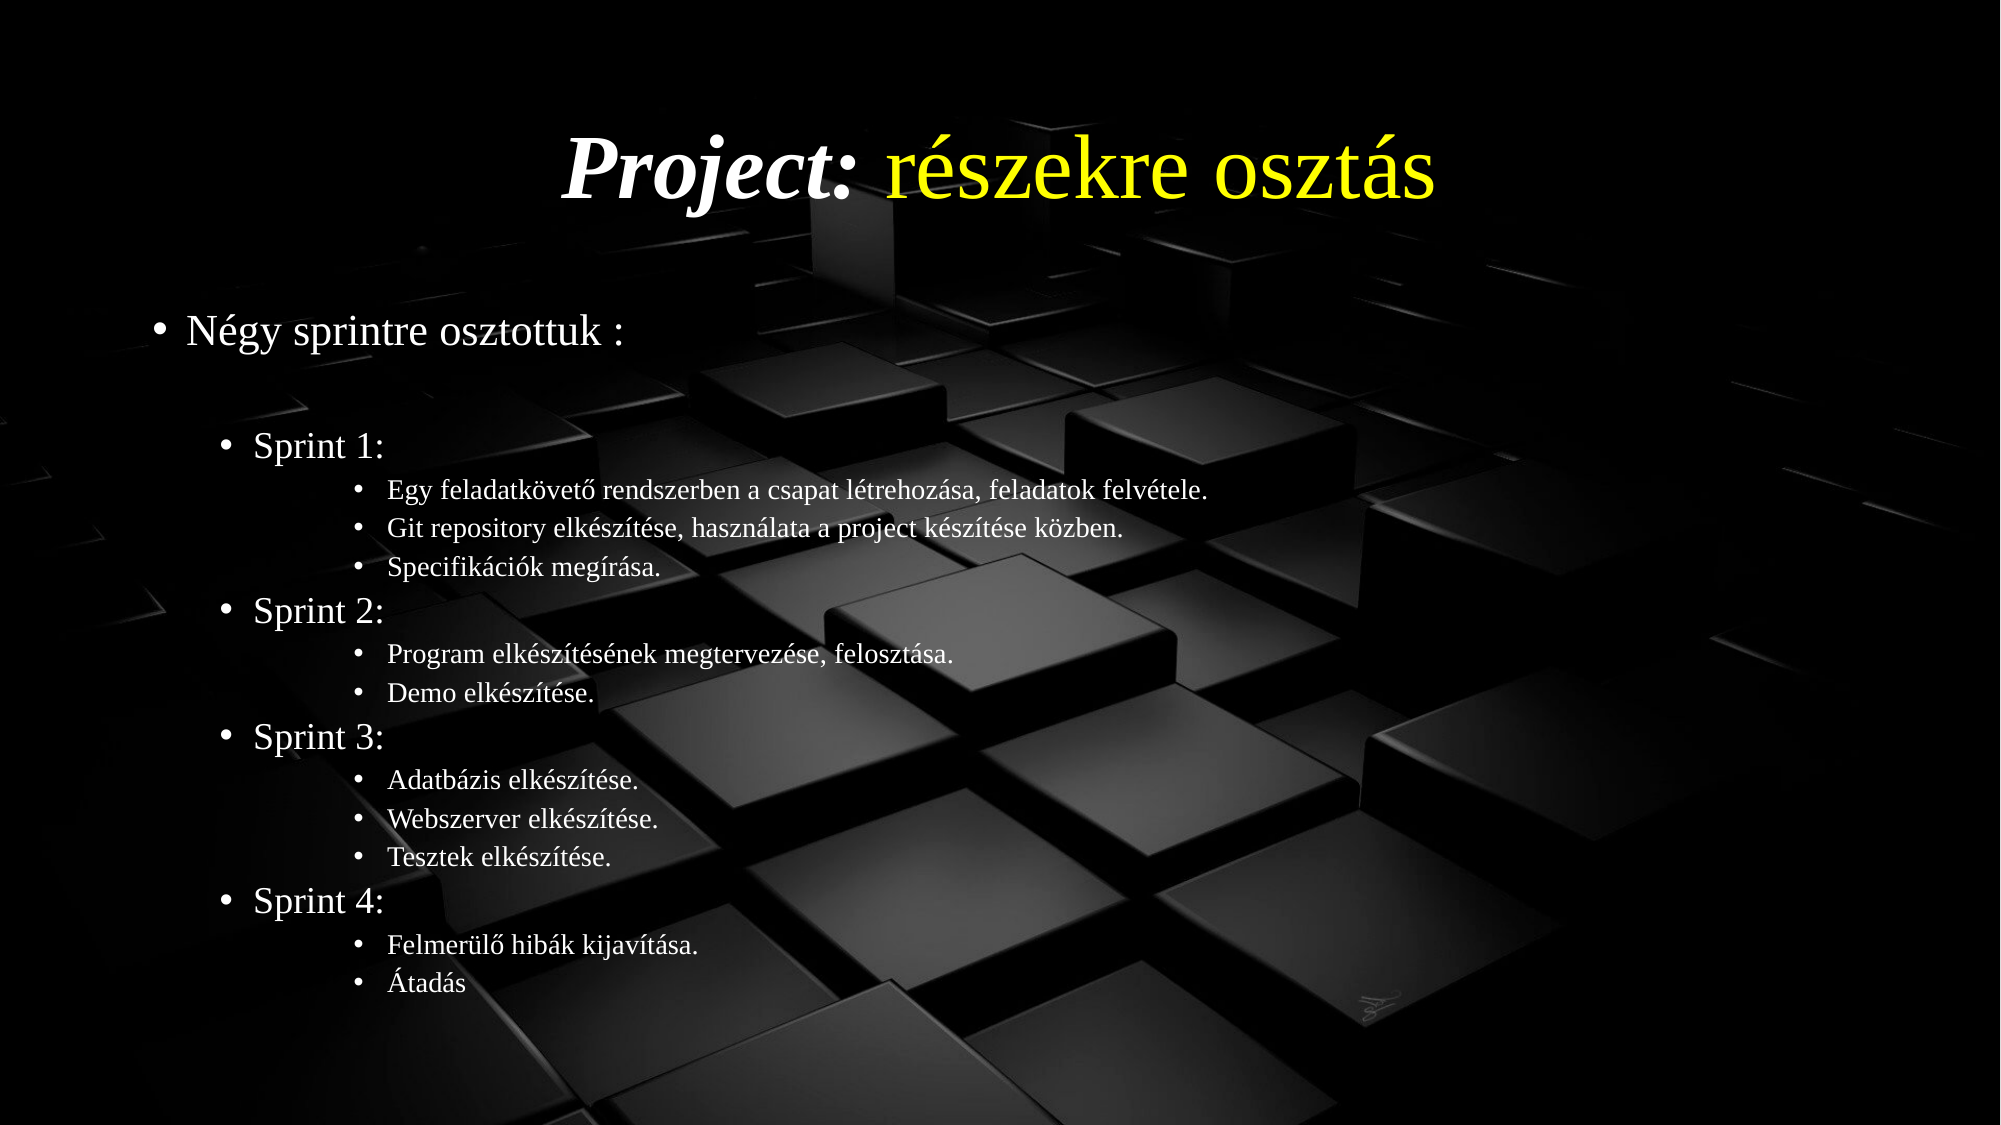

# Project: részekre osztás
Négy sprintre osztottuk :

Sprint 1:
Egy feladatkövető rendszerben a csapat létrehozása, feladatok felvétele.
Git repository elkészítése, használata a project készítése közben.
Specifikációk megírása.
Sprint 2:
Program elkészítésének megtervezése, felosztása.
Demo elkészítése.
Sprint 3:
Adatbázis elkészítése.
Webszerver elkészítése.
Tesztek elkészítése.
Sprint 4:
Felmerülő hibák kijavítása.
Átadás